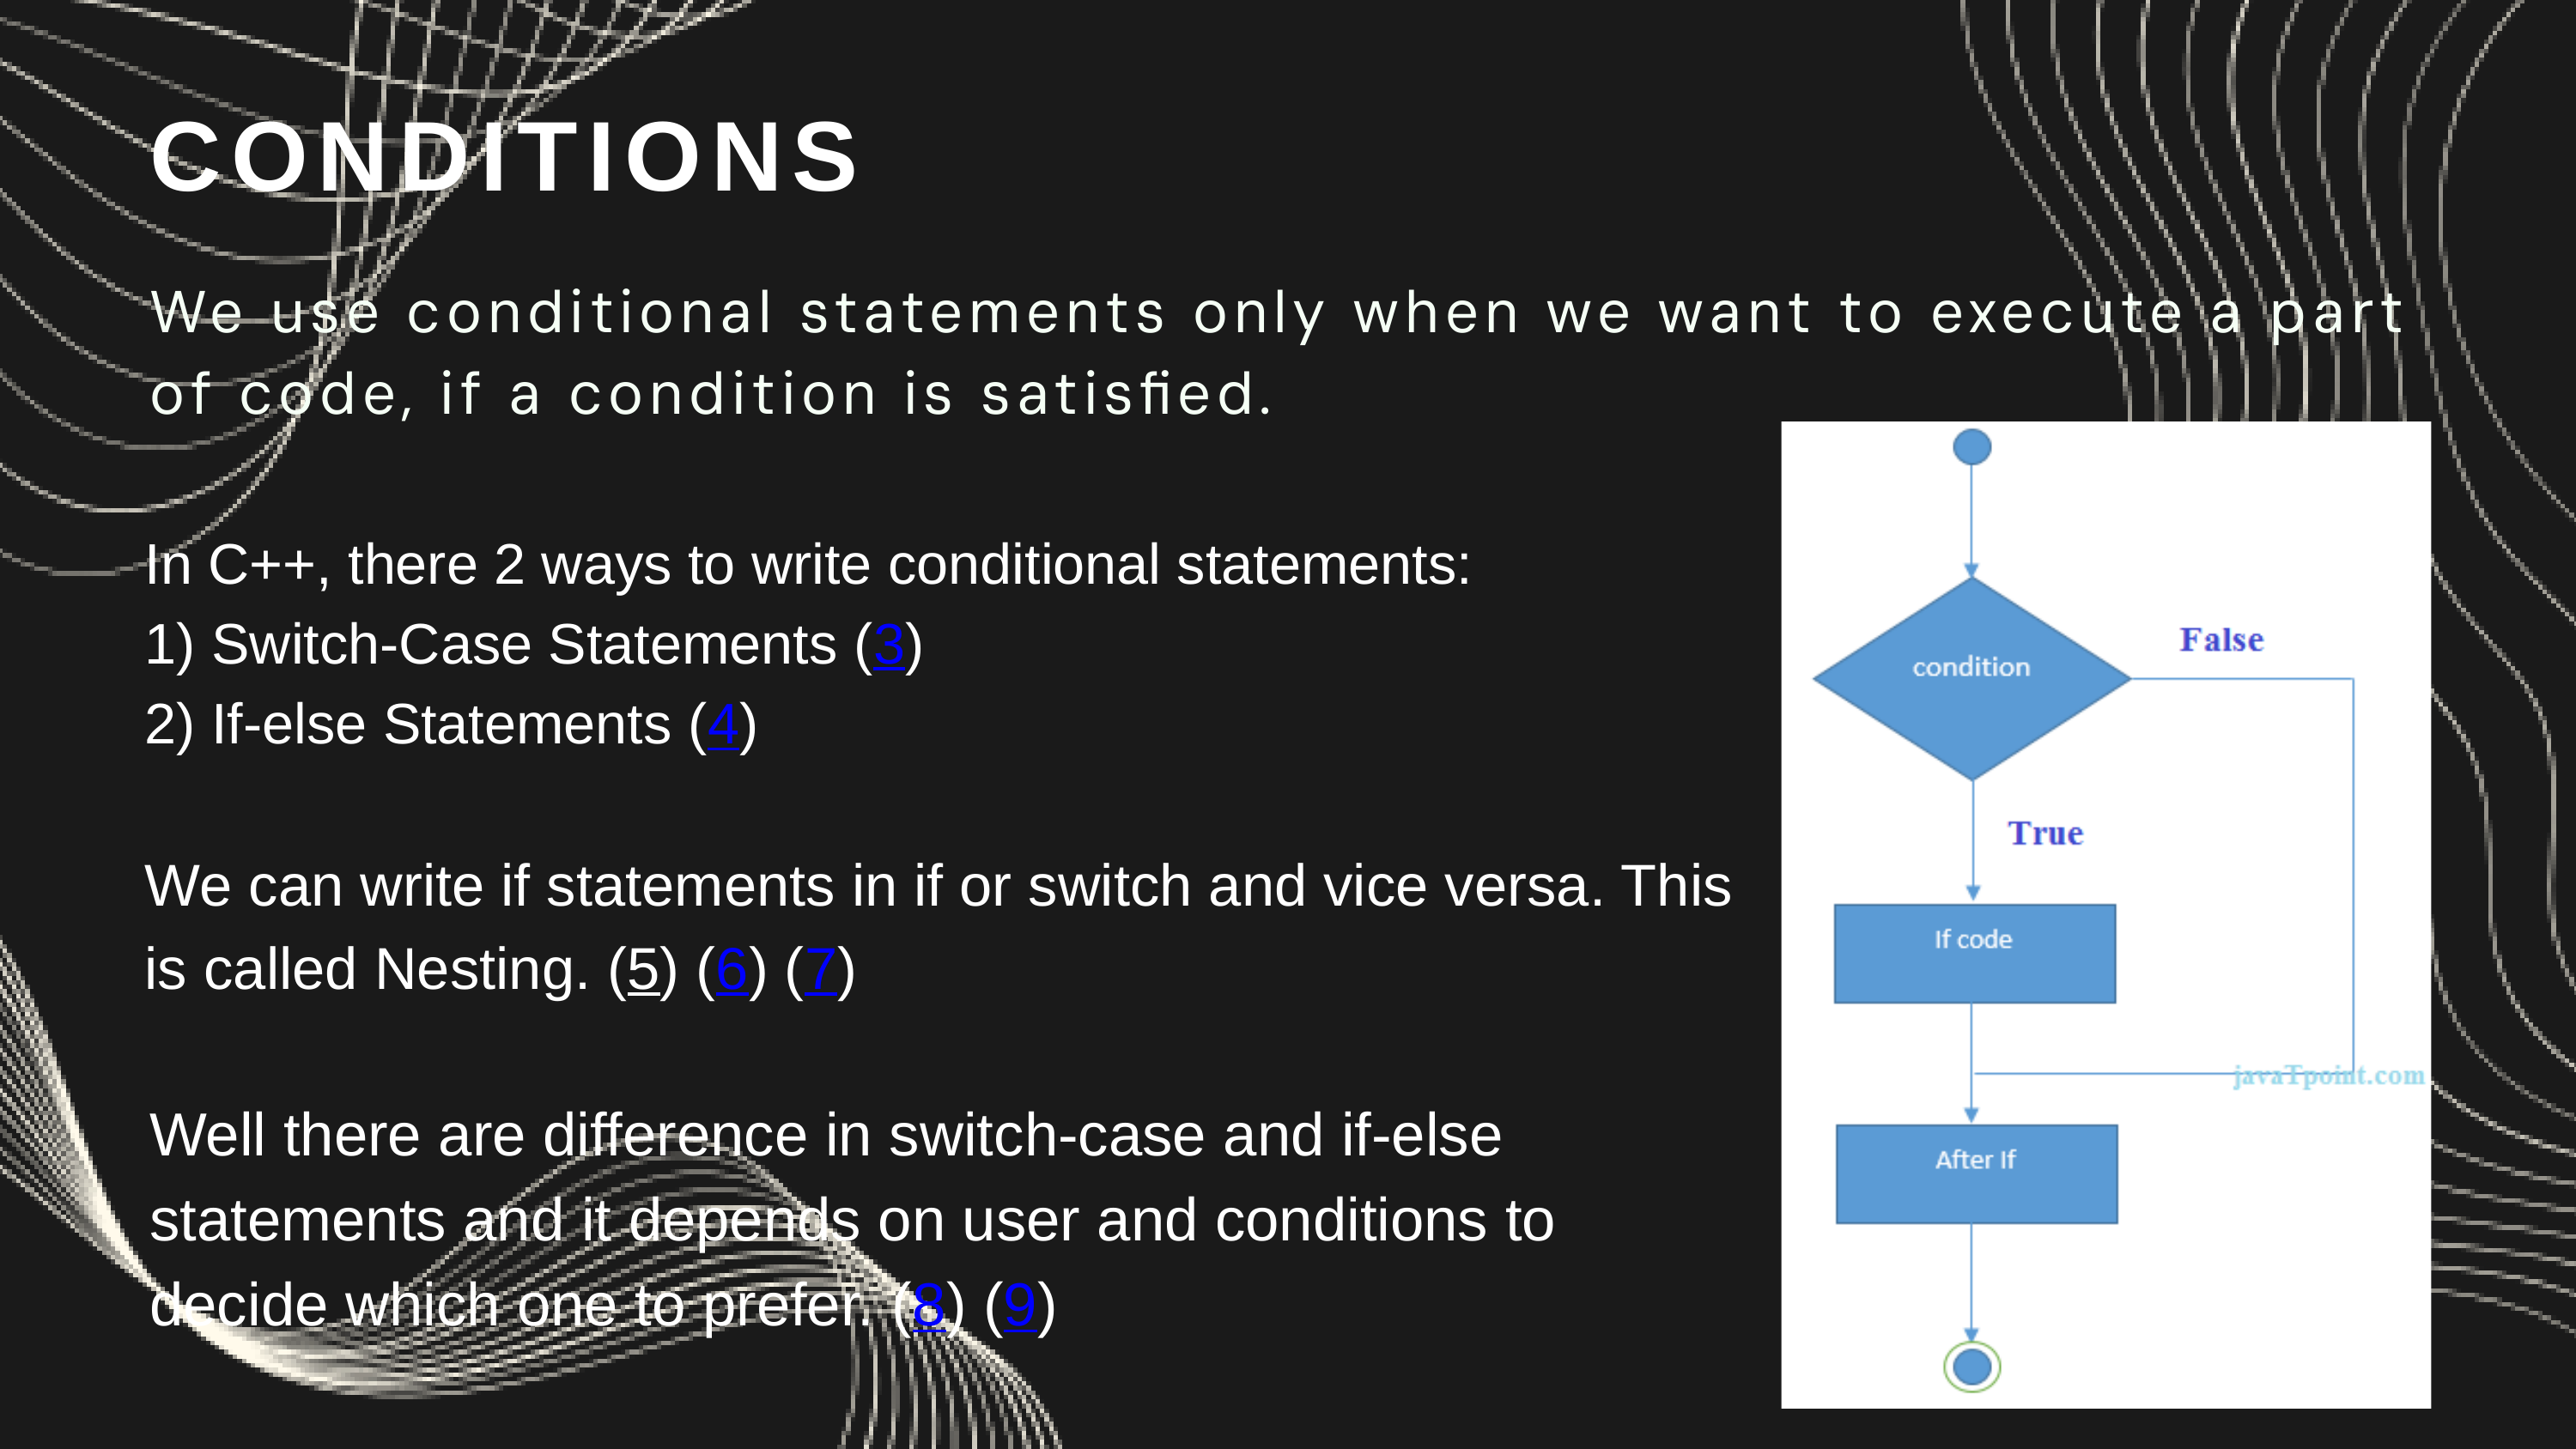

CONDITIONS
We use conditional statements only when we want to execute a part of code, if a condition is satisfied.

In C++, there 2 ways to write conditional statements:
1) Switch-Case Statements (3)
2) If-else Statements (4)

We can write if statements in if or switch and vice versa. This is called Nesting. (5) (6) (7)
Well there are difference in switch-case and if-else statements and it depends on user and conditions to decide which one to prefer. (8) (9)